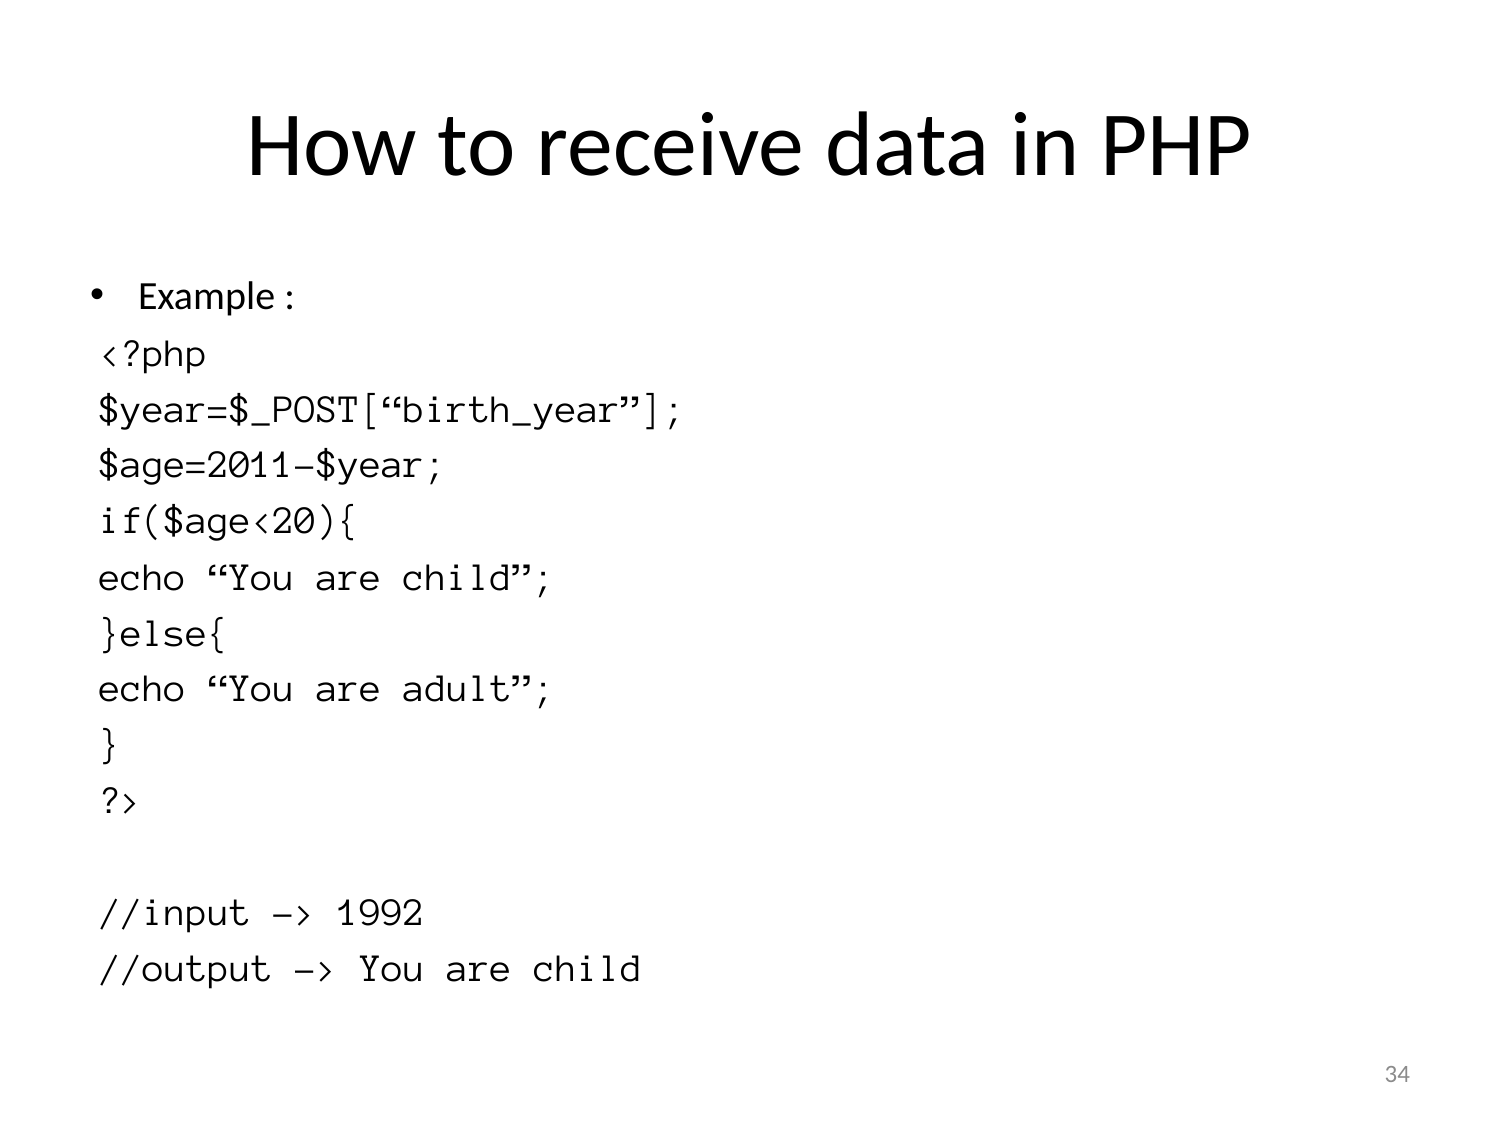

# How to receive data in PHP
Example :
<?php
	$year=$_POST[“birth_year”];
	$age=2011-$year;
	if($age<20){
		echo “You are child”;
	}else{
		echo “You are adult”;
	}
?>

//input -> 1992
//output -> You are child
34